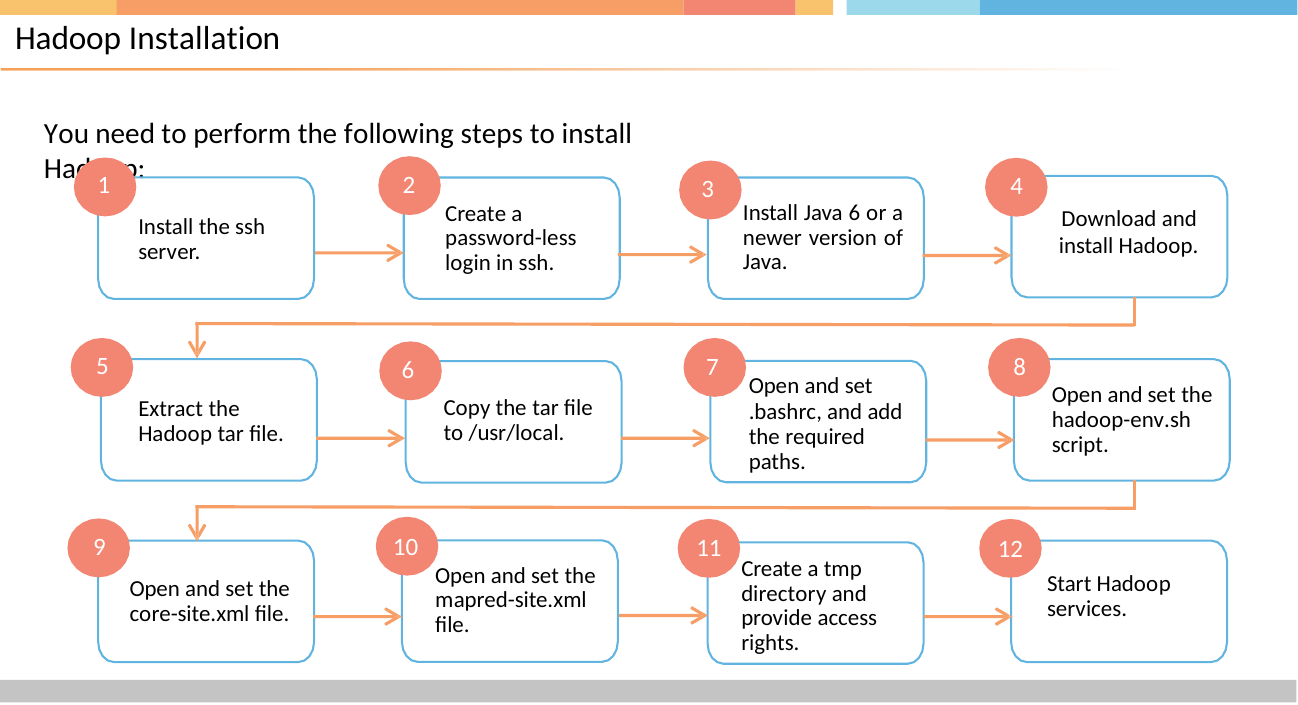

# Hadoop Installation

You need to perform the following steps to install Hadoop:

1	2
4
3

Install Java 6 or a newer version of Java.
Create a password-less login in ssh.
Download and
install Hadoop.
Install the ssh server.

5
7
8
6

Open and set
.bashrc, and add the required paths.
Open and set the hadoop-env.sh script.
Copy the tar file to /usr/local.
Extract the Hadoop tar file.

10
9
11
12

Create a tmp directory and provide access rights.
Open and set the mapred-site.xml file.
Start Hadoop services.
Open and set the core-site.xml file.